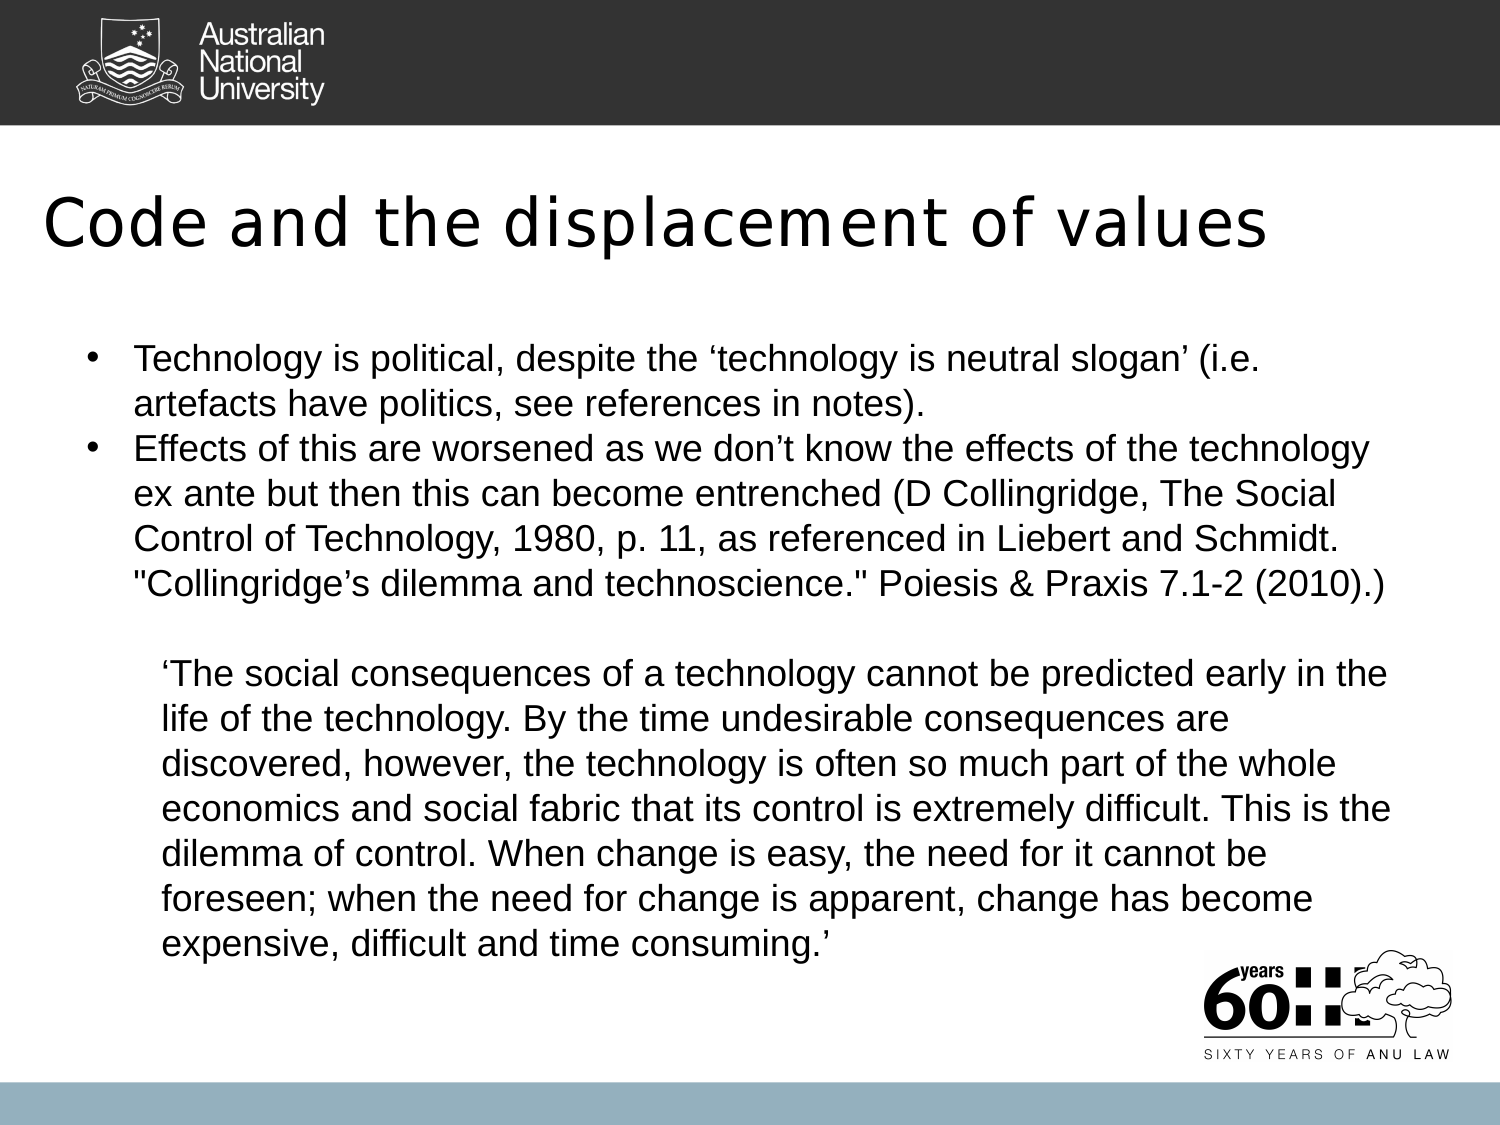

Code and the displacement of values
Technology is political, despite the ‘technology is neutral slogan’ (i.e. artefacts have politics, see references in notes).
Effects of this are worsened as we don’t know the effects of the technology ex ante but then this can become entrenched (D Collingridge, The Social Control of Technology, 1980, p. 11, as referenced in Liebert and Schmidt. "Collingridge’s dilemma and technoscience." Poiesis & Praxis 7.1-2 (2010).)

‘The social consequences of a technology cannot be predicted early in the life of the technology. By the time undesirable consequences are discovered, however, the technology is often so much part of the whole economics and social fabric that its control is extremely difficult. This is the dilemma of control. When change is easy, the need for it cannot be foreseen; when the need for change is apparent, change has become expensive, difficult and time consuming.’